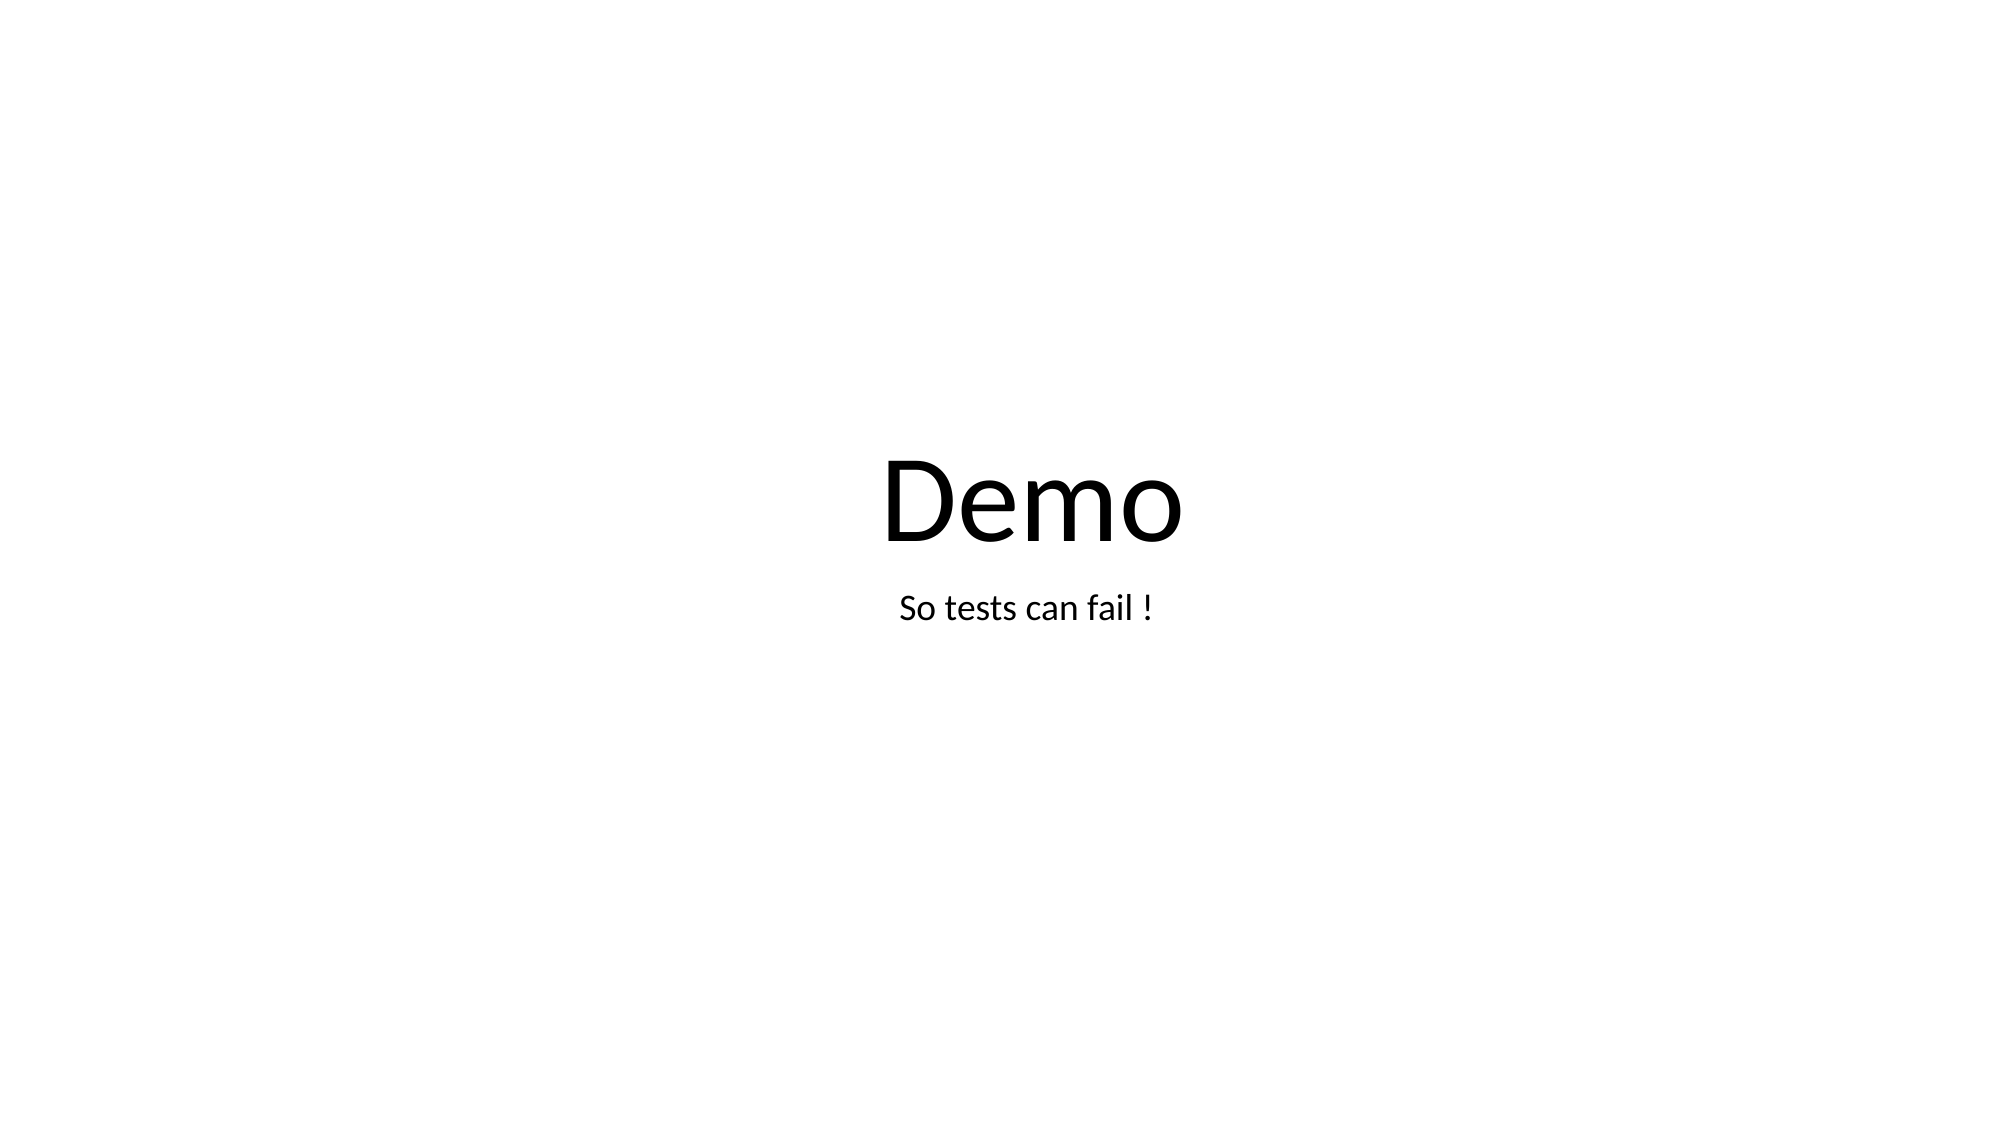

# Demo
So tests can fail !